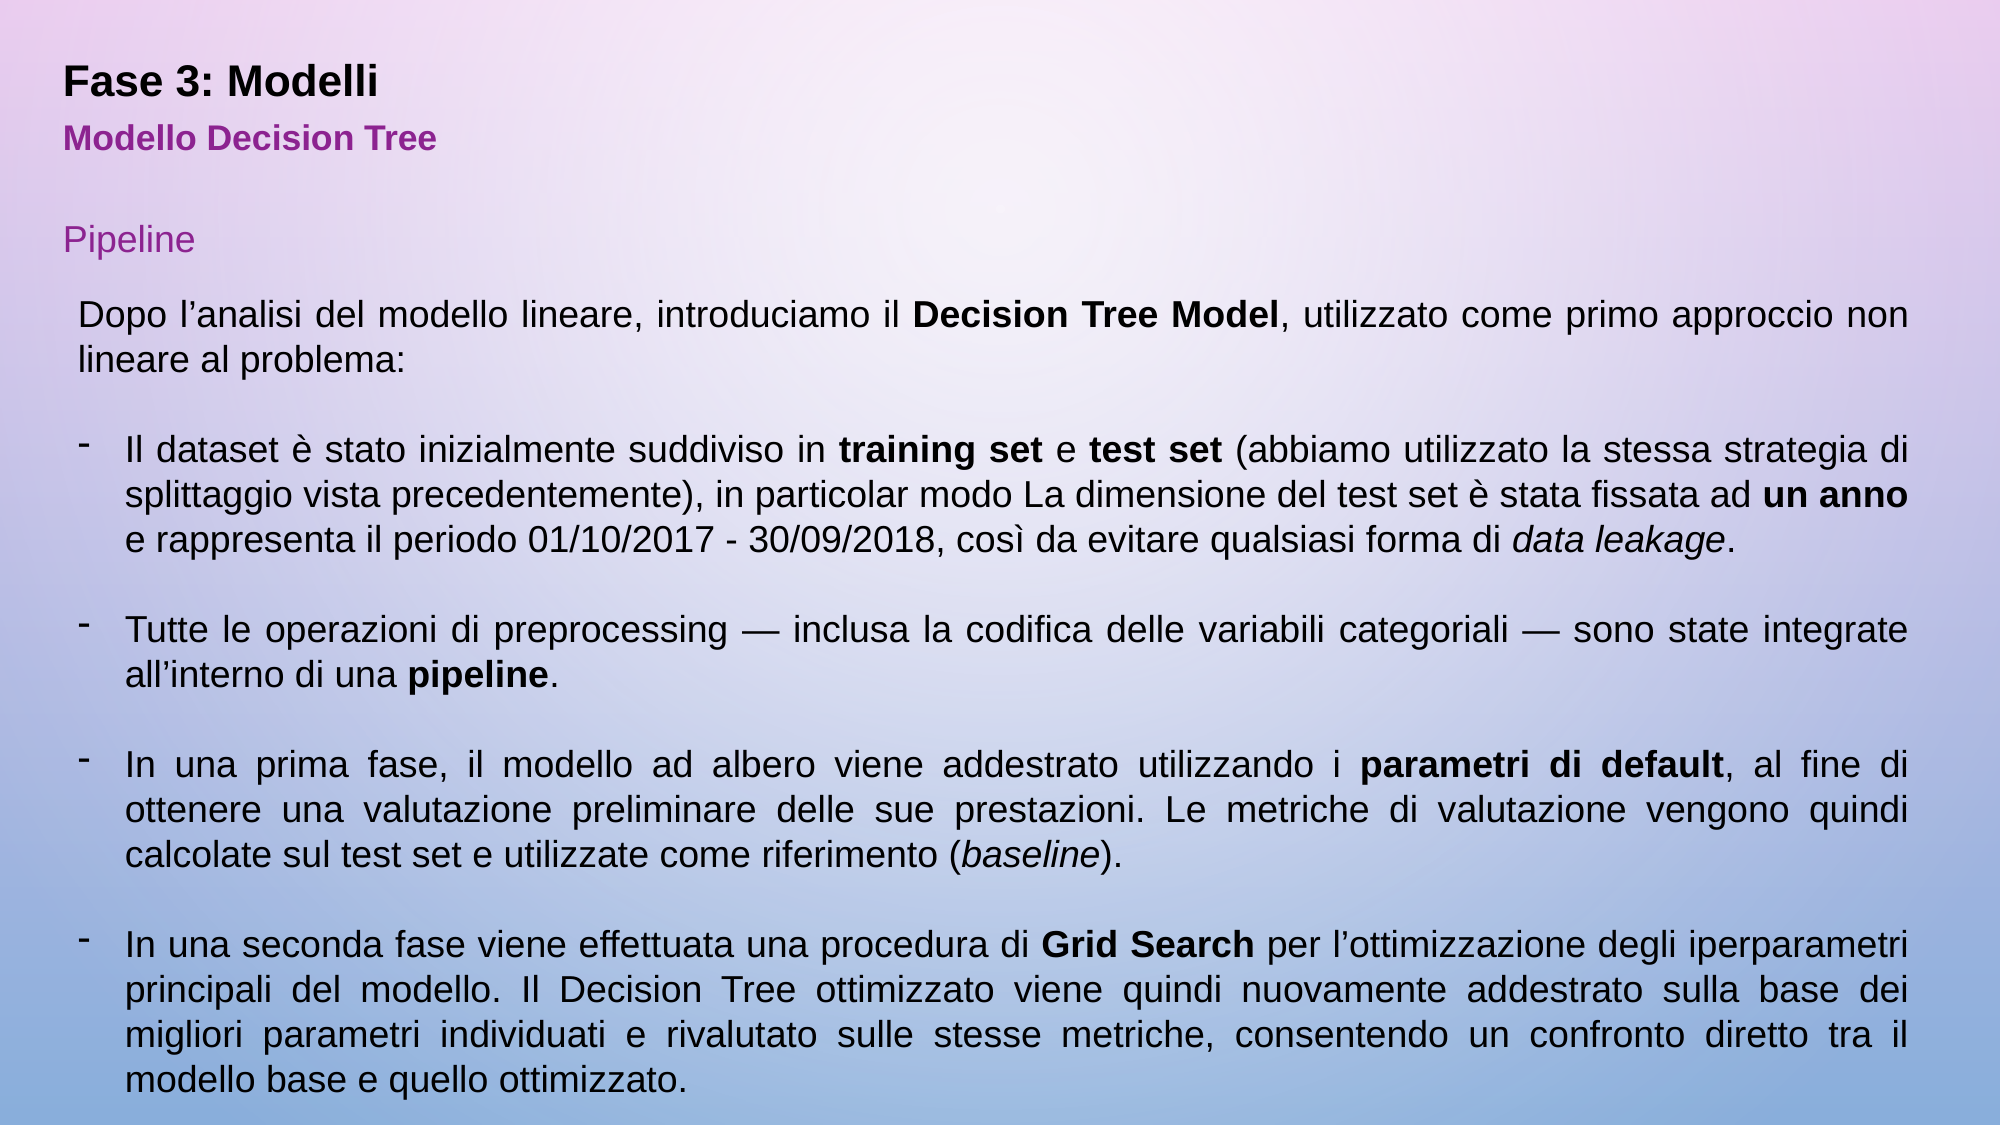

Fase 3: Modelli
Modello Decision Tree
Pipeline
Dopo l’analisi del modello lineare, introduciamo il Decision Tree Model, utilizzato come primo approccio non lineare al problema:

Il dataset è stato inizialmente suddiviso in training set e test set (abbiamo utilizzato la stessa strategia di splittaggio vista precedentemente), in particolar modo La dimensione del test set è stata fissata ad un anno e rappresenta il periodo 01/10/2017 - 30/09/2018, così da evitare qualsiasi forma di data leakage.

Tutte le operazioni di preprocessing — inclusa la codifica delle variabili categoriali — sono state integrate all’interno di una pipeline.

In una prima fase, il modello ad albero viene addestrato utilizzando i parametri di default, al fine di ottenere una valutazione preliminare delle sue prestazioni. Le metriche di valutazione vengono quindi calcolate sul test set e utilizzate come riferimento (baseline).

In una seconda fase viene effettuata una procedura di Grid Search per l’ottimizzazione degli iperparametri principali del modello. Il Decision Tree ottimizzato viene quindi nuovamente addestrato sulla base dei migliori parametri individuati e rivalutato sulle stesse metriche, consentendo un confronto diretto tra il modello base e quello ottimizzato.